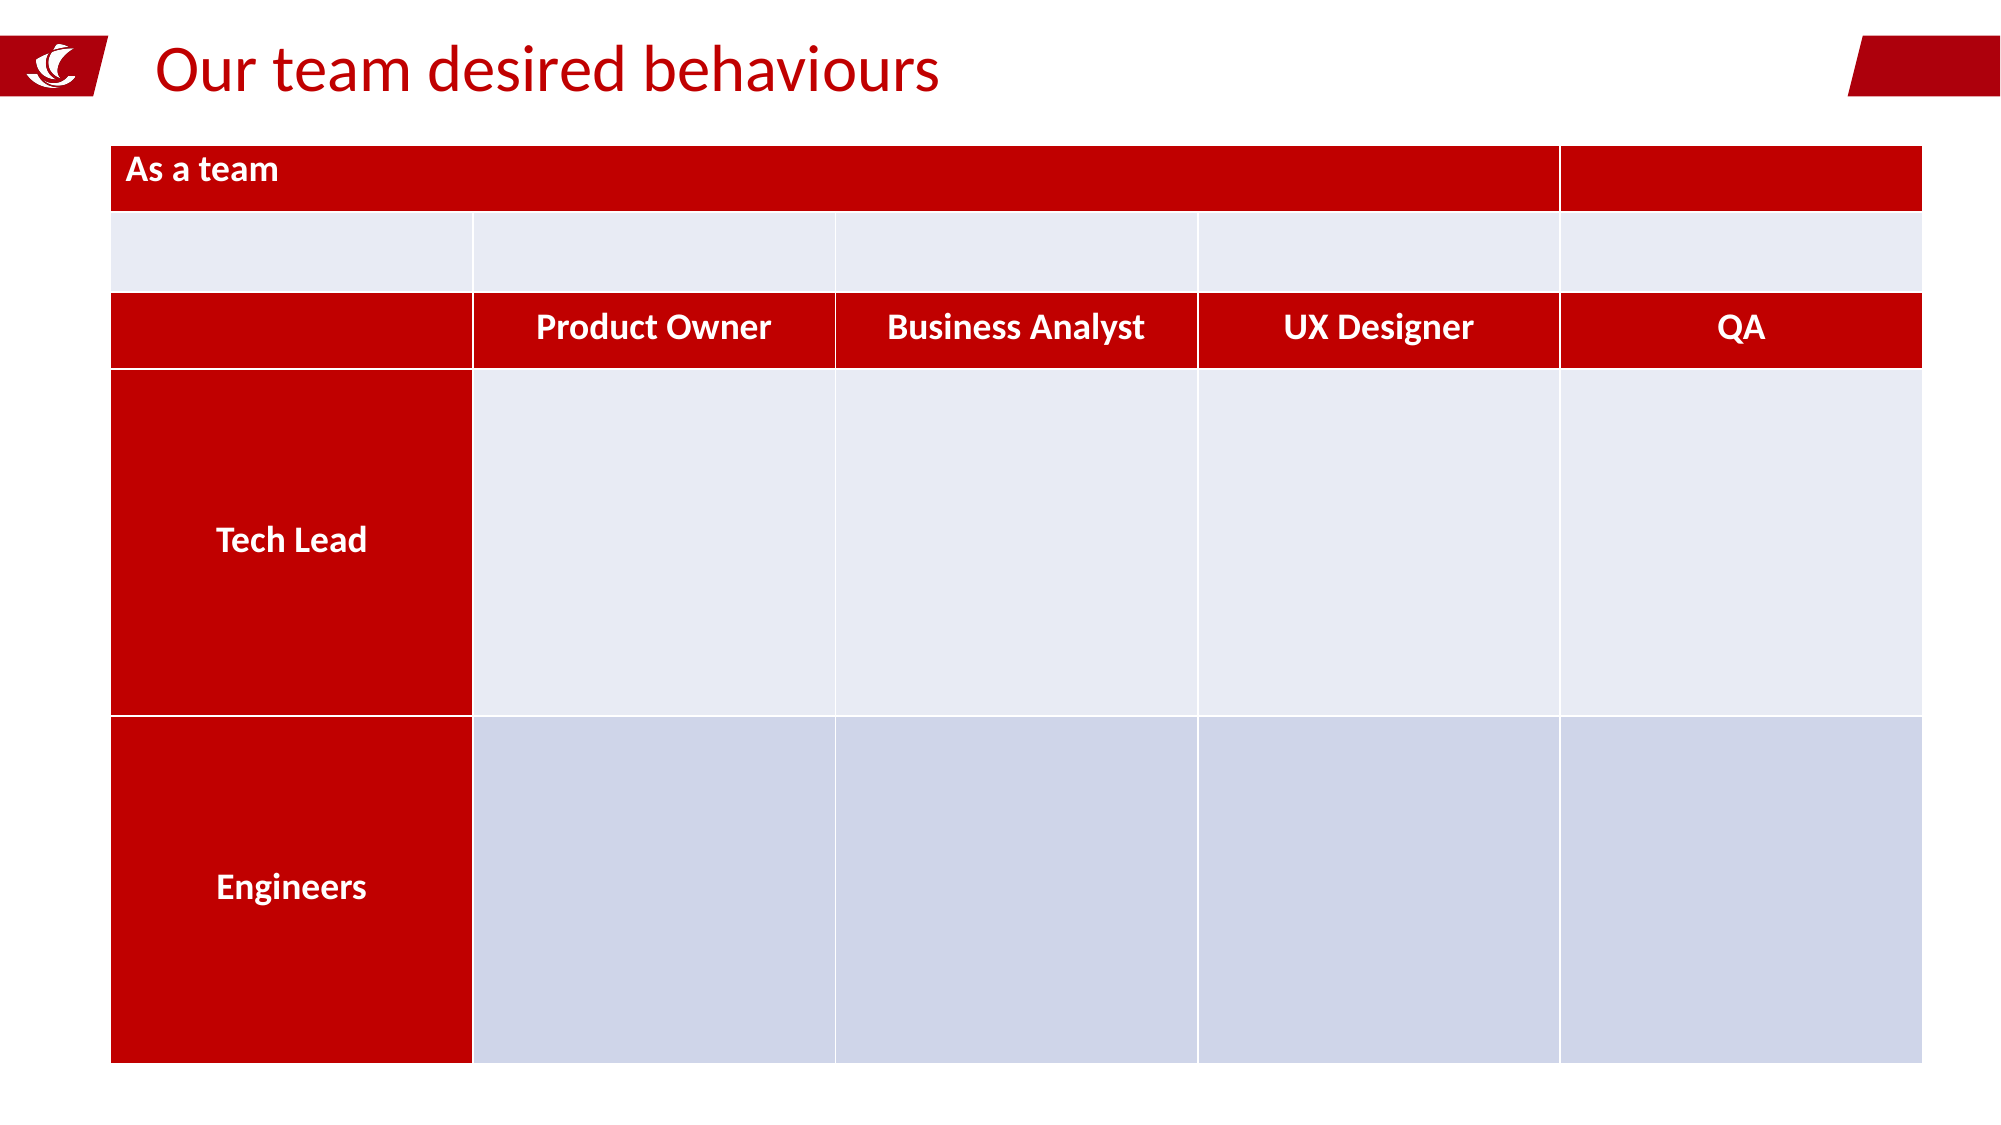

Our team desired behaviours
| As a team |  |  |  |  |
| --- | --- | --- | --- | --- |
|  |  |  |  |  |
|  | Product Owner | Business Analyst | UX Designer | QA |
| Tech Lead |  |  |  |  |
| Engineers |  |  |  |  |